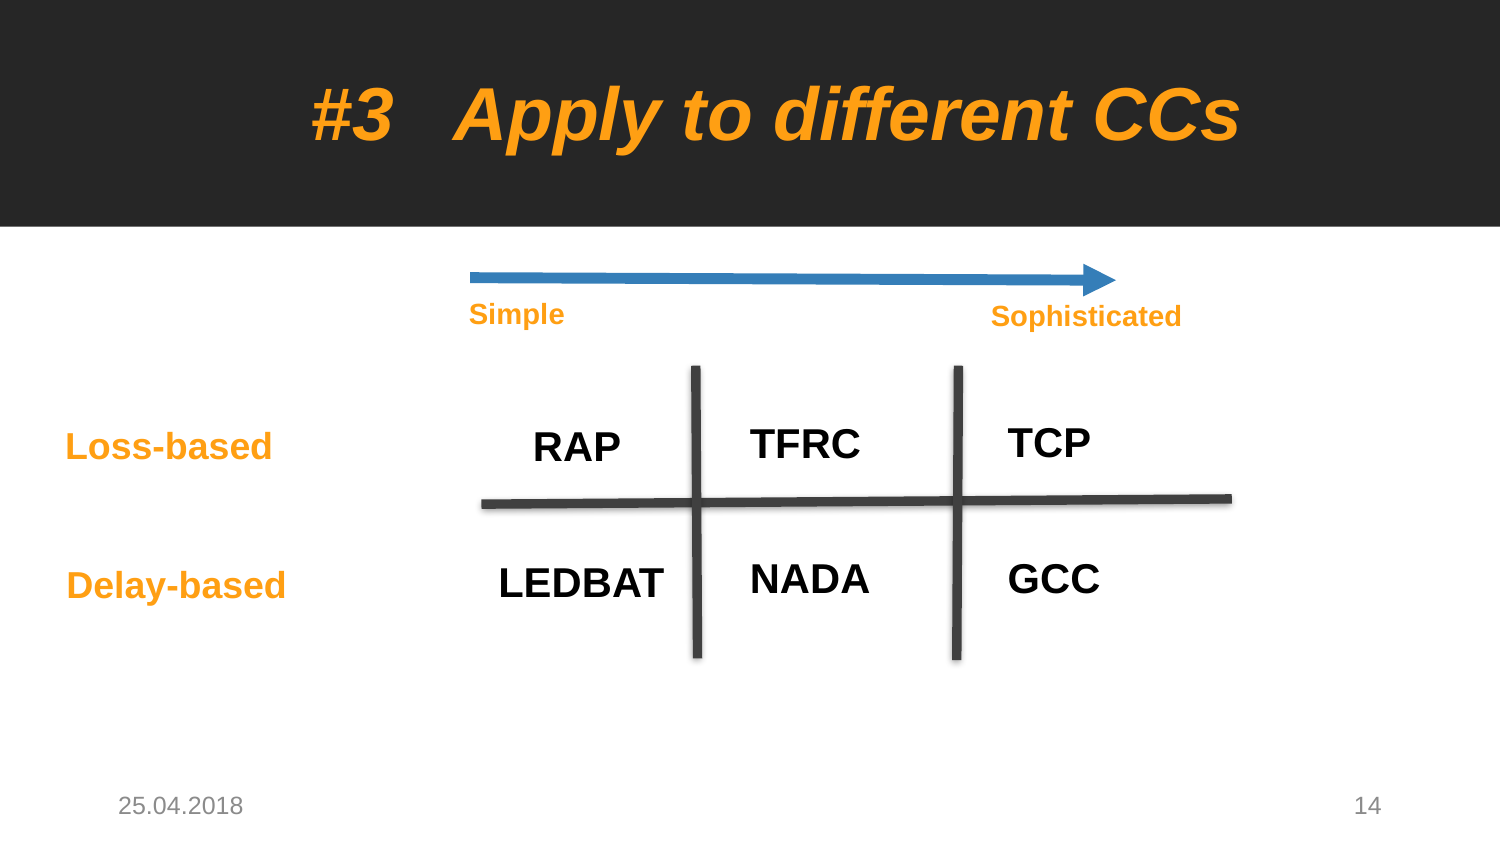

#3   Apply to different CCs

Simple
Sophisticated
TCP
TFRC
RAP
Loss-based
GCC
NADA
LEDBAT
Delay-based
25.04.2018

14